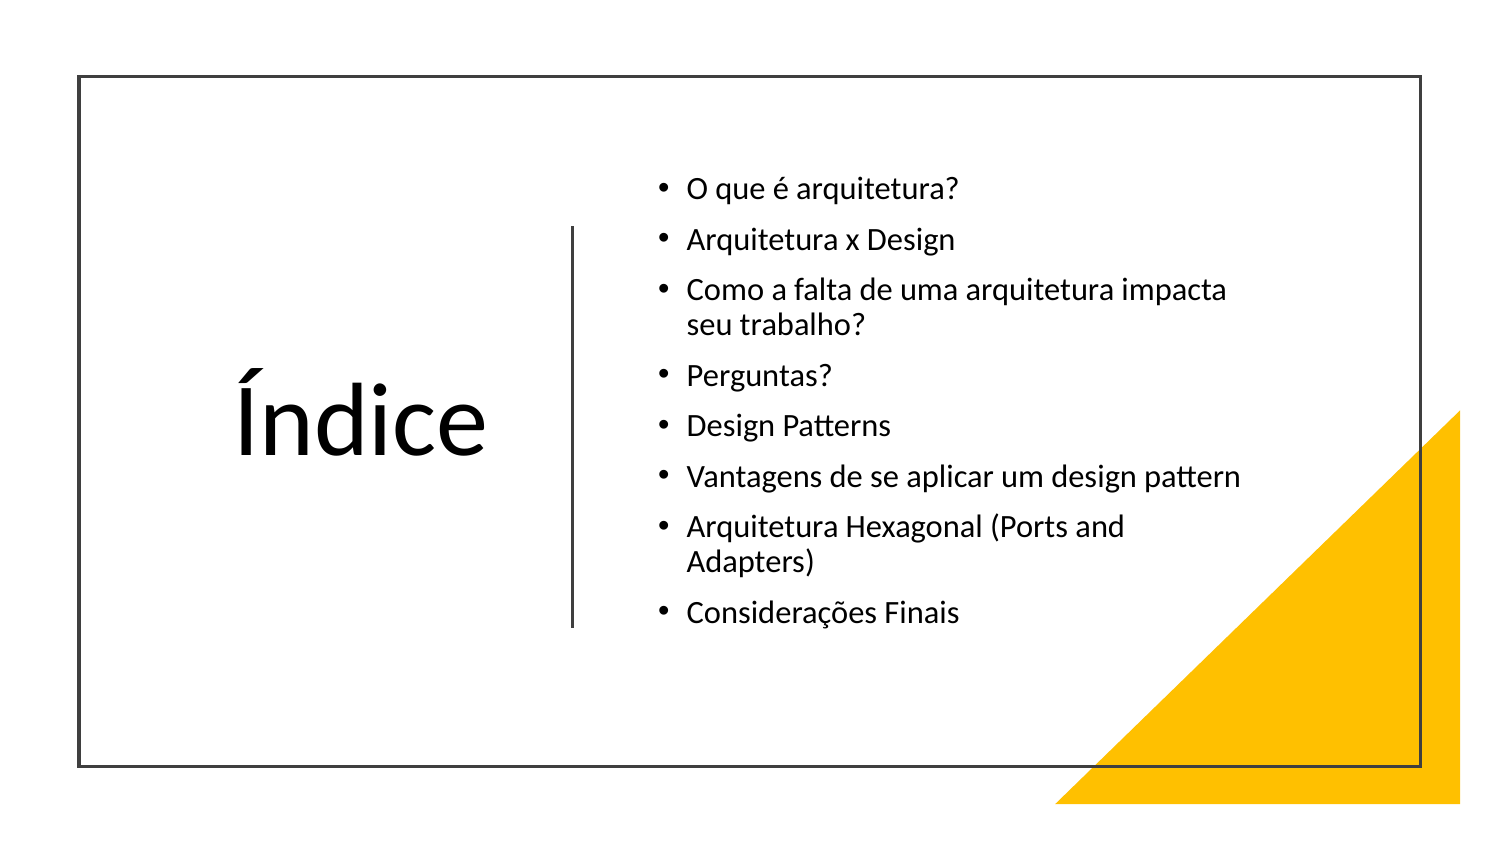

# Índice
O que é arquitetura?
Arquitetura x Design
Como a falta de uma arquitetura impacta seu trabalho?
Perguntas?
Design Patterns
Vantagens de se aplicar um design pattern
Arquitetura Hexagonal (Ports and Adapters)
Considerações Finais